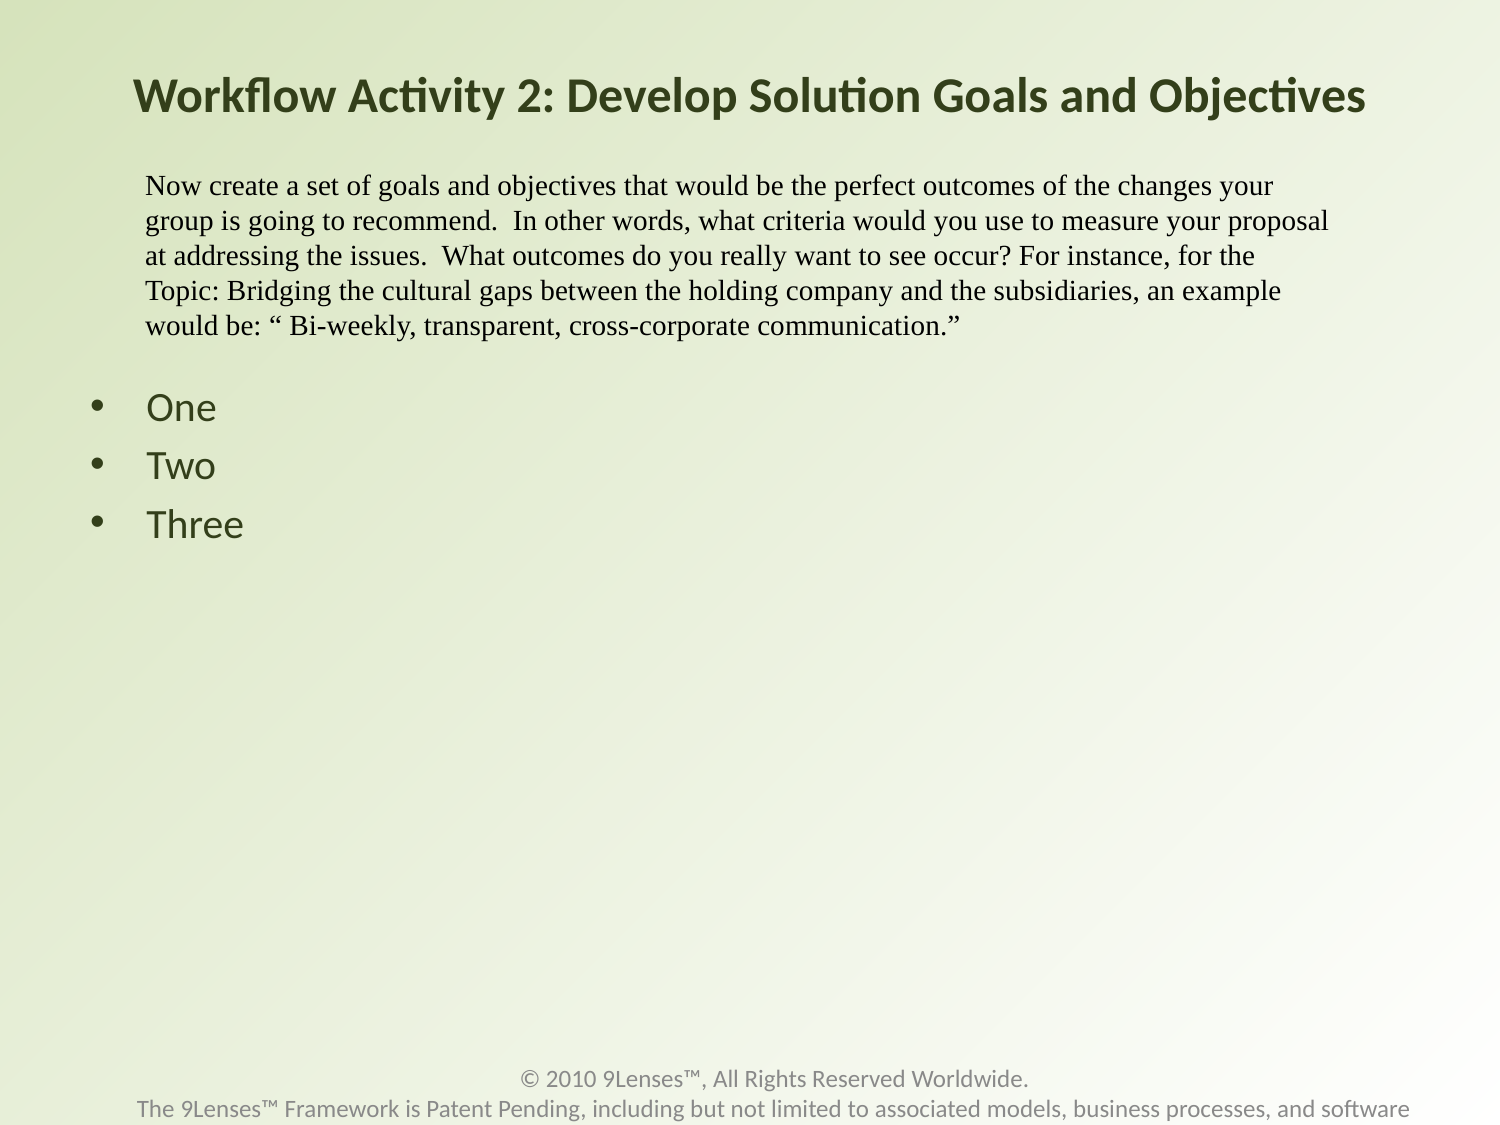

# Workflow Activity 2: Develop Solution Goals and Objectives
Now create a set of goals and objectives that would be the perfect outcomes of the changes your group is going to recommend.  In other words, what criteria would you use to measure your proposal at addressing the issues.  What outcomes do you really want to see occur? For instance, for the Topic: Bridging the cultural gaps between the holding company and the subsidiaries, an example would be: “ Bi-weekly, transparent, cross-corporate communication.”
One
Two
Three